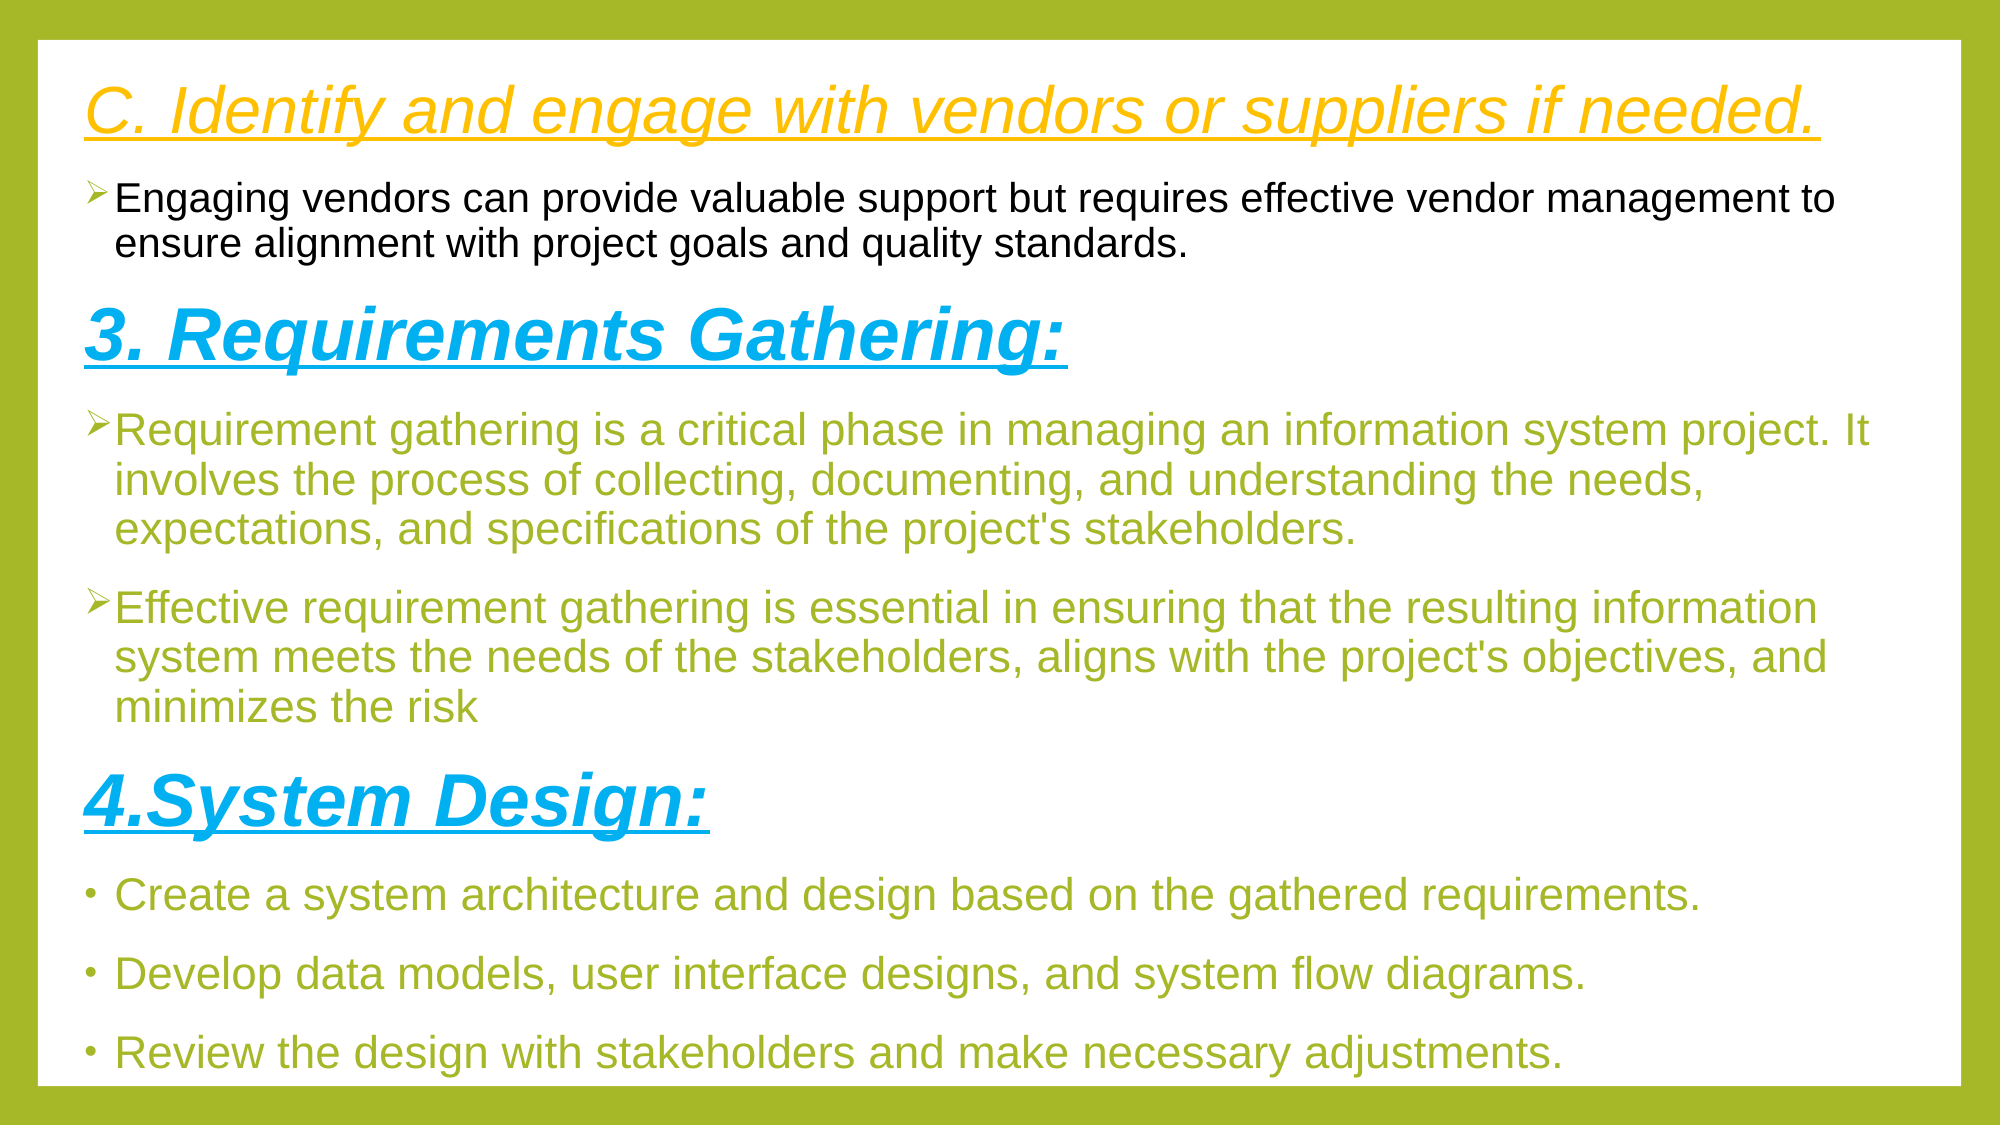

C. Identify and engage with vendors or suppliers if needed.
Engaging vendors can provide valuable support but requires effective vendor management to ensure alignment with project goals and quality standards.
3. Requirements Gathering:
Requirement gathering is a critical phase in managing an information system project. It involves the process of collecting, documenting, and understanding the needs, expectations, and specifications of the project's stakeholders.
Effective requirement gathering is essential in ensuring that the resulting information system meets the needs of the stakeholders, aligns with the project's objectives, and minimizes the risk
4.System Design:
Create a system architecture and design based on the gathered requirements.
Develop data models, user interface designs, and system flow diagrams.
Review the design with stakeholders and make necessary adjustments.